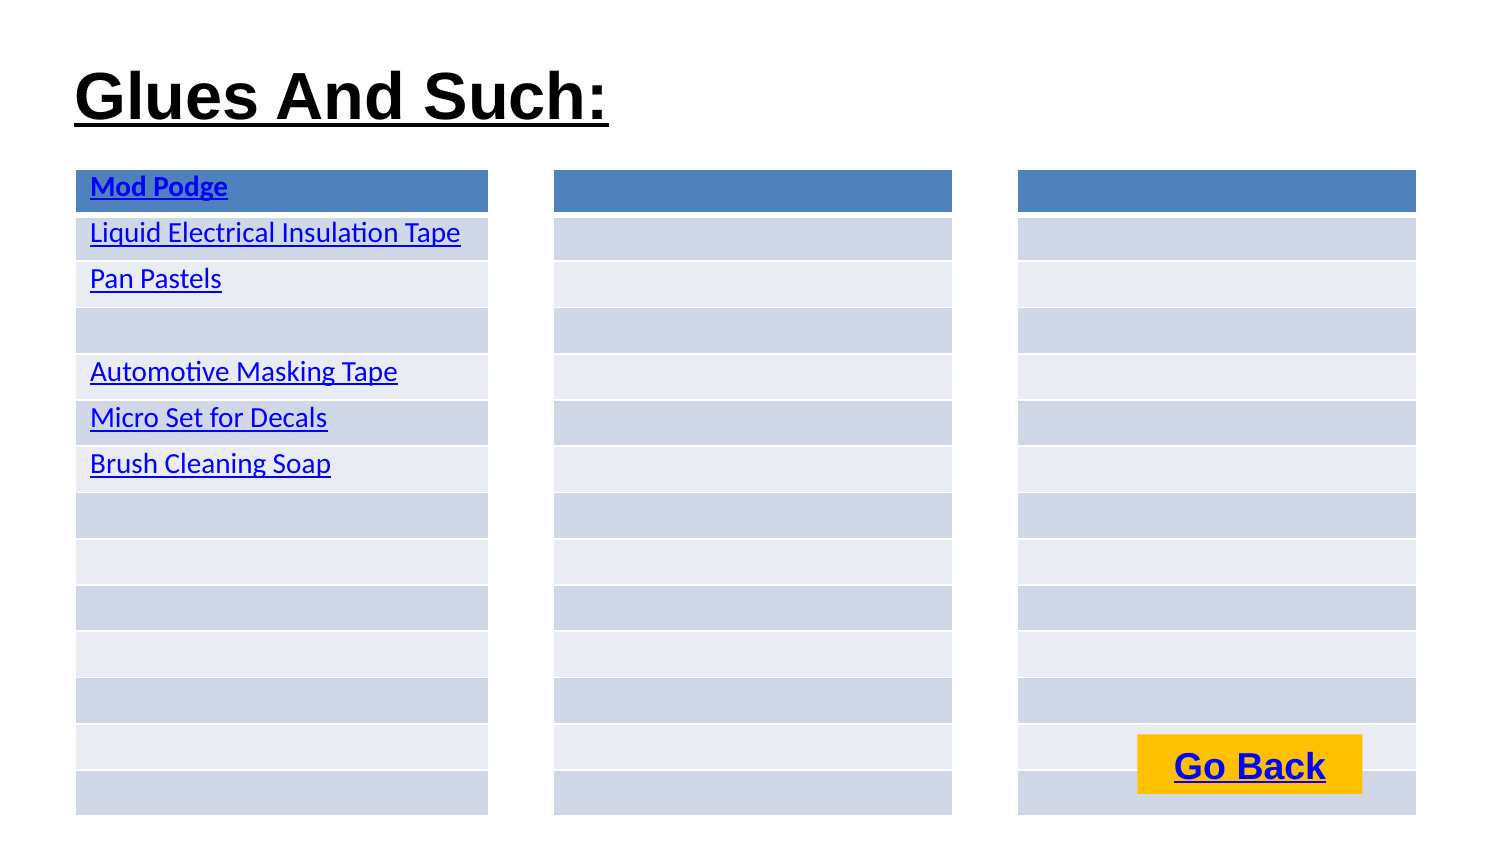

Glues And Such:
| Mod Podge |
| --- |
| Liquid Electrical Insulation Tape |
| Pan Pastels |
|  |
| Automotive Masking Tape |
| Micro Set for Decals |
| Brush Cleaning Soap |
|  |
|  |
|  |
|  |
|  |
|  |
|  |
|  |
| --- |
|  |
|  |
|  |
|  |
|  |
|  |
|  |
|  |
|  |
|  |
|  |
|  |
|  |
|  |
| --- |
|  |
|  |
|  |
|  |
|  |
|  |
|  |
|  |
|  |
|  |
|  |
|  |
|  |
Go Back